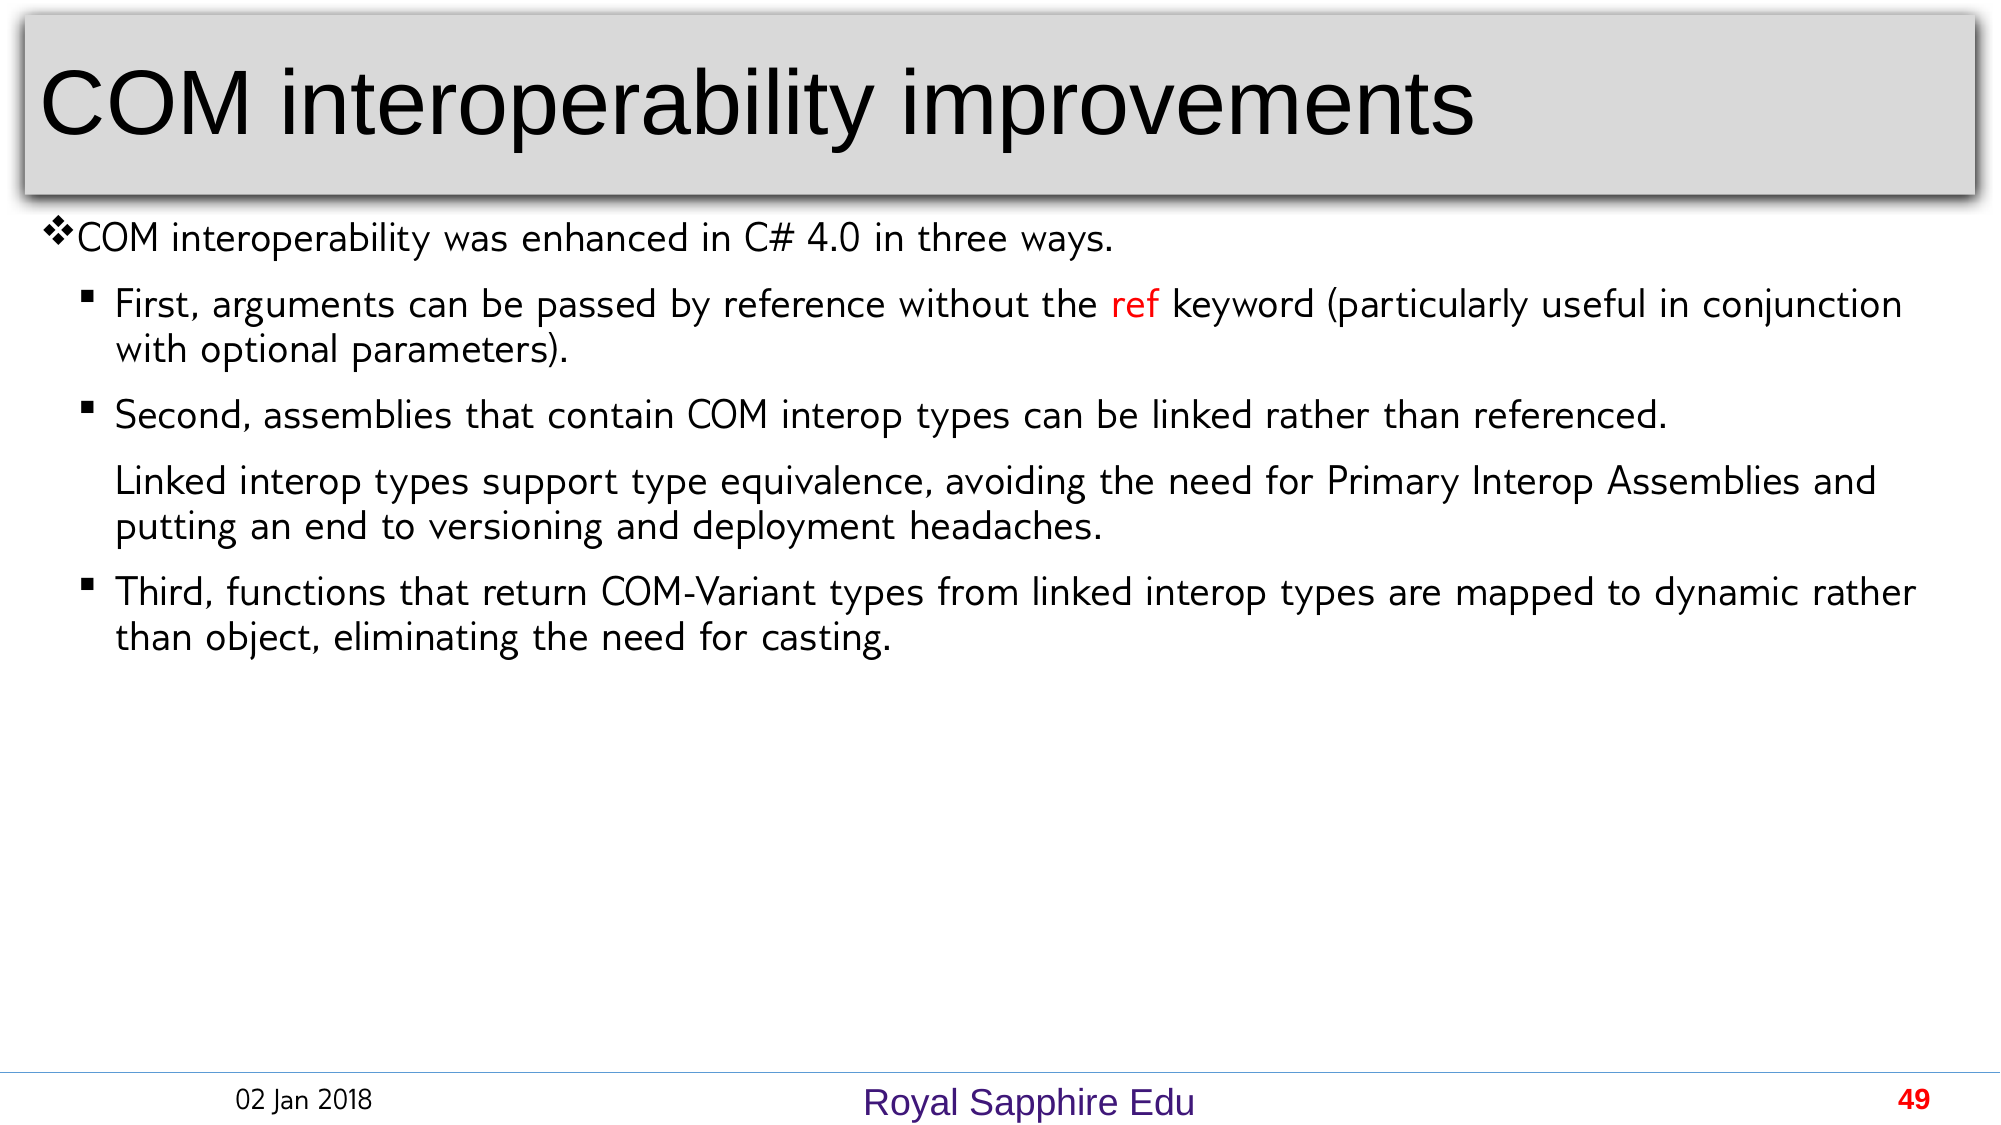

# COM interoperability improvements
COM interoperability was enhanced in C# 4.0 in three ways.
First, arguments can be passed by reference without the ref keyword (particularly useful in conjunction with optional parameters).
Second, assemblies that contain COM interop types can be linked rather than referenced.
Linked interop types support type equivalence, avoiding the need for Primary Interop Assemblies and putting an end to versioning and deployment headaches.
Third, functions that return COM-Variant types from linked interop types are mapped to dynamic rather than object, eliminating the need for casting.
02 Jan 2018
49